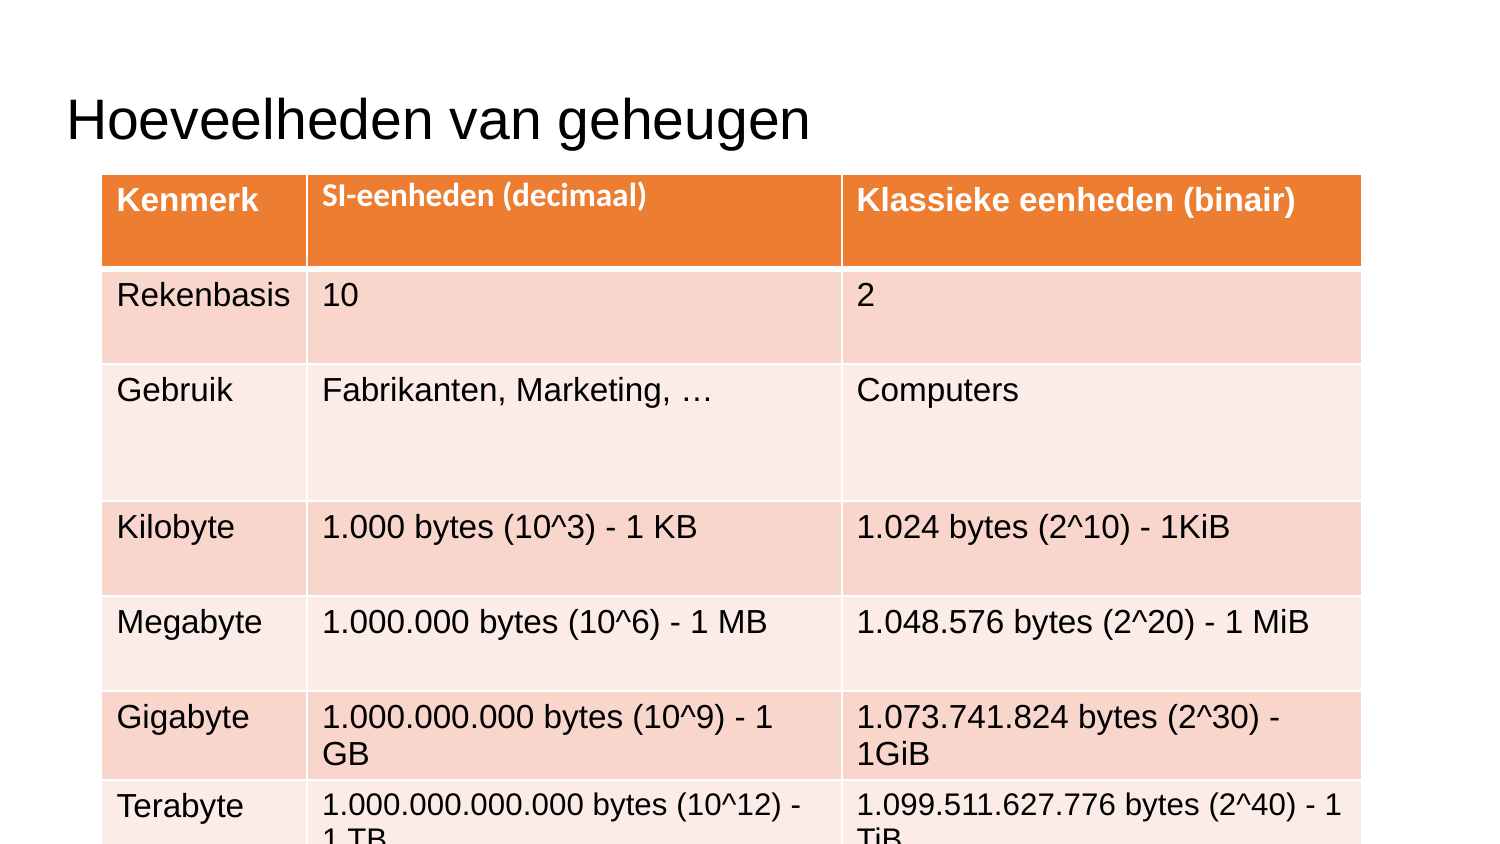

# Hoeveelheden van geheugen
| Kenmerk | SI-eenheden (decimaal) | Klassieke eenheden (binair) |
| --- | --- | --- |
| Rekenbasis | 10 | 2 |
| Gebruik | Fabrikanten, Marketing, … | Computers |
| Kilobyte | 1.000 bytes (10^3) - 1 KB | 1.024 bytes (2^10) - 1KiB |
| Megabyte | 1.000.000 bytes (10^6) - 1 MB | 1.048.576 bytes (2^20) - 1 MiB |
| Gigabyte | 1.000.000.000 bytes (10^9) - 1 GB | 1.073.741.824 bytes (2^30) - 1GiB |
| Terabyte | 1.000.000.000.000 bytes (10^12) - 1 TB | 1.099.511.627.776 bytes (2^40) - 1 TiB |